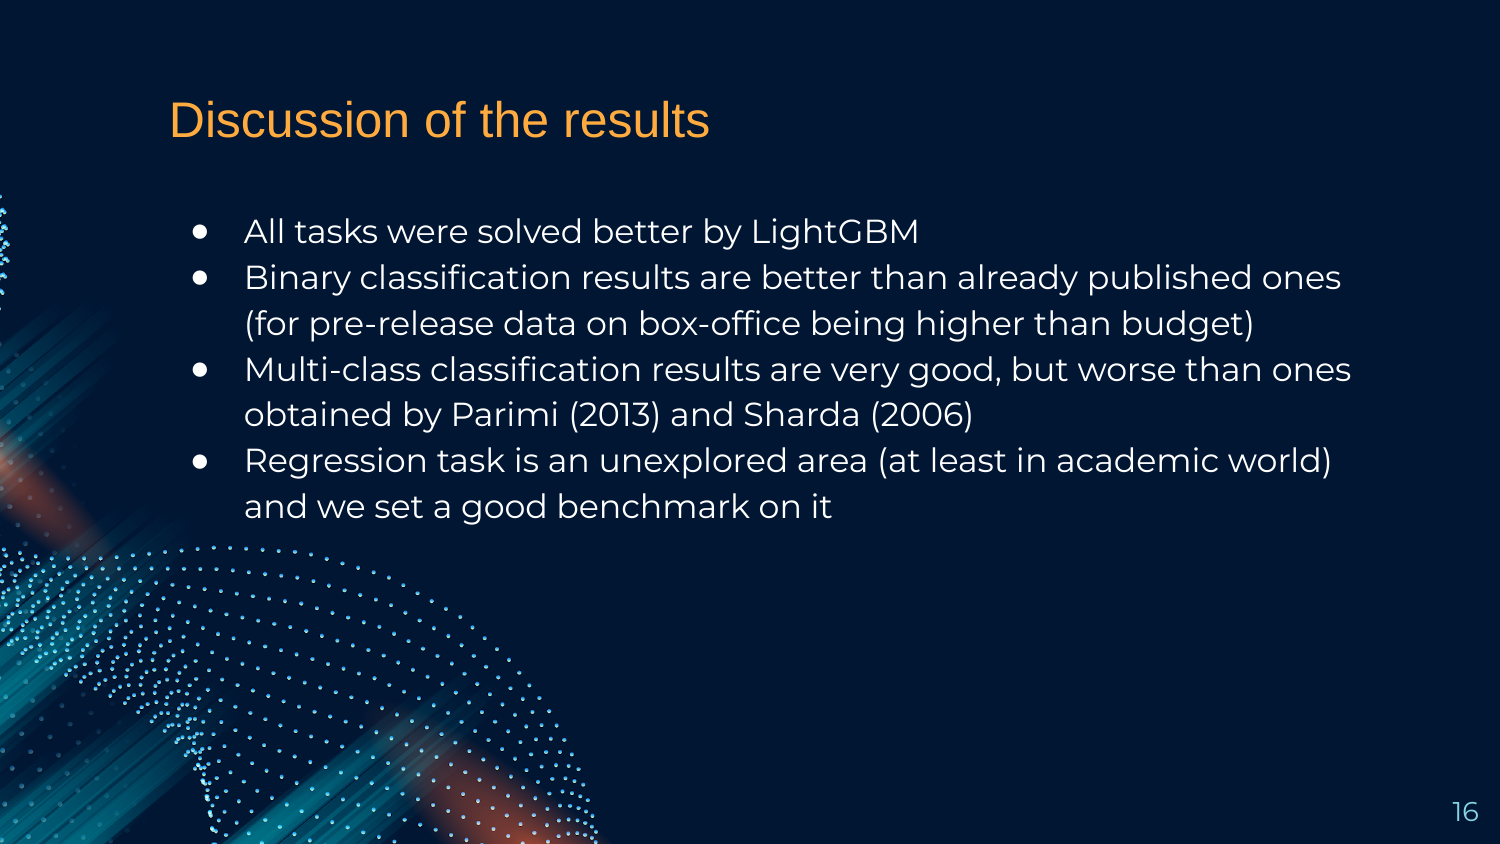

# Discussion of the results
All tasks were solved better by LightGBM
Binary classification results are better than already published ones (for pre-release data on box-office being higher than budget)
Multi-class classification results are very good, but worse than ones obtained by Parimi (2013) and Sharda (2006)
Regression task is an unexplored area (at least in academic world) and we set a good benchmark on it
16